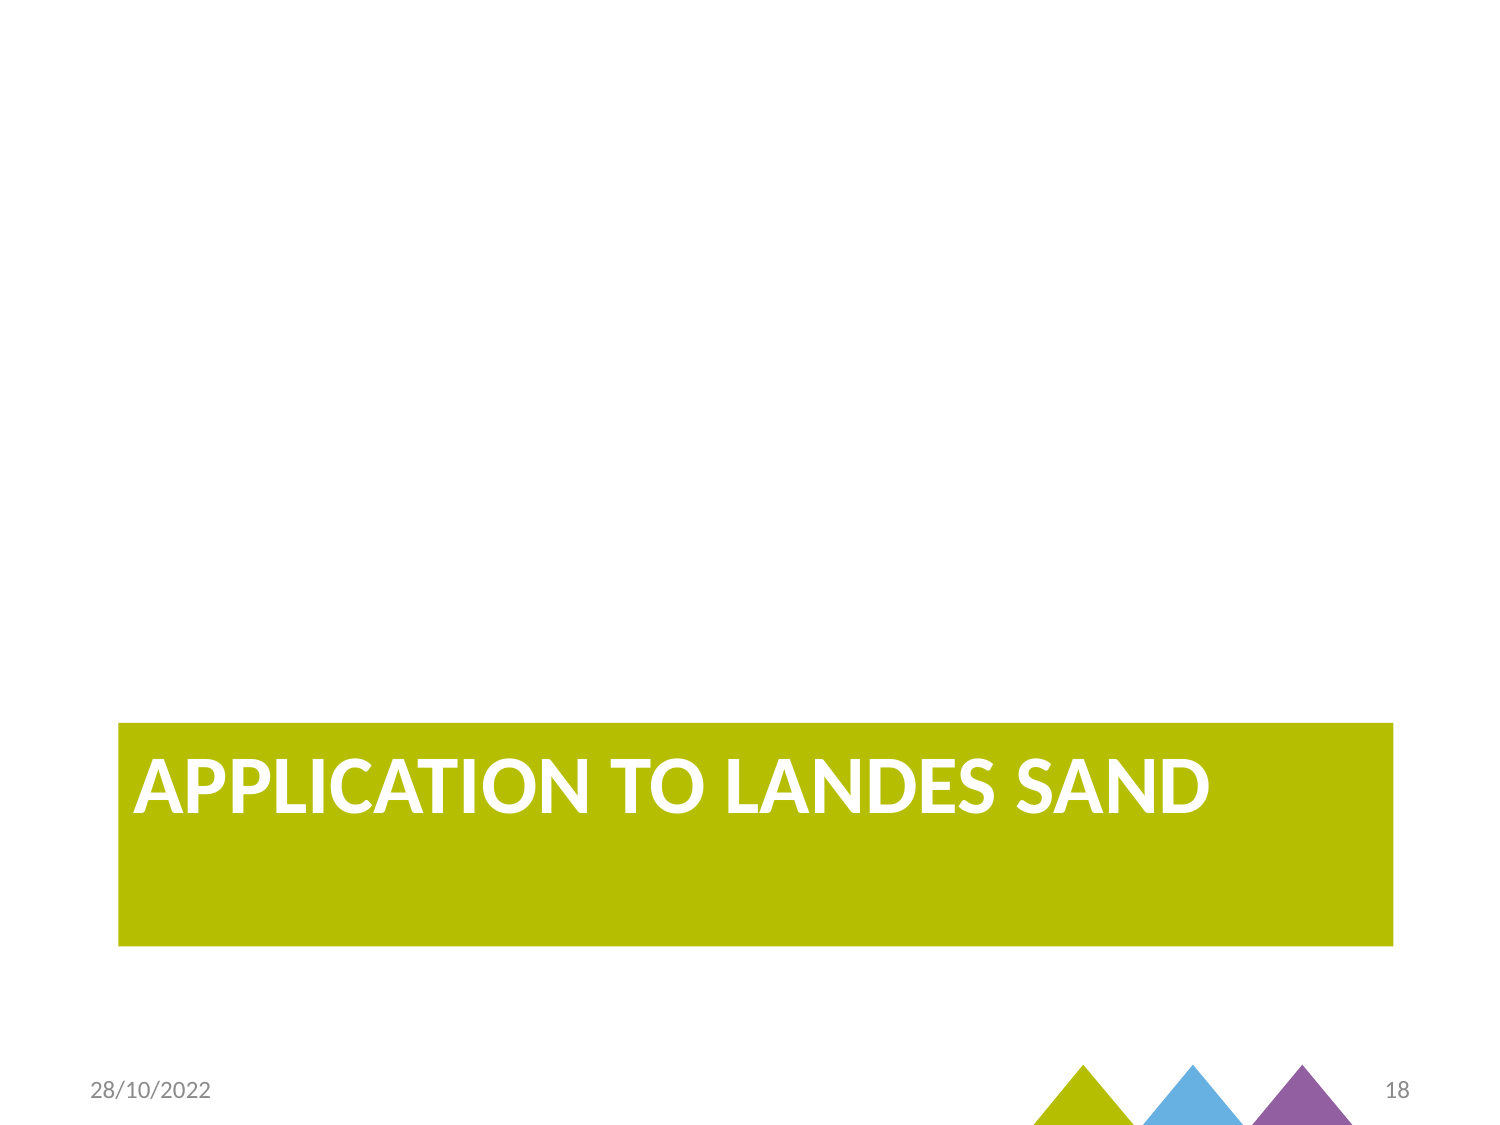

# Application to Landes Sand
28/10/2022
18